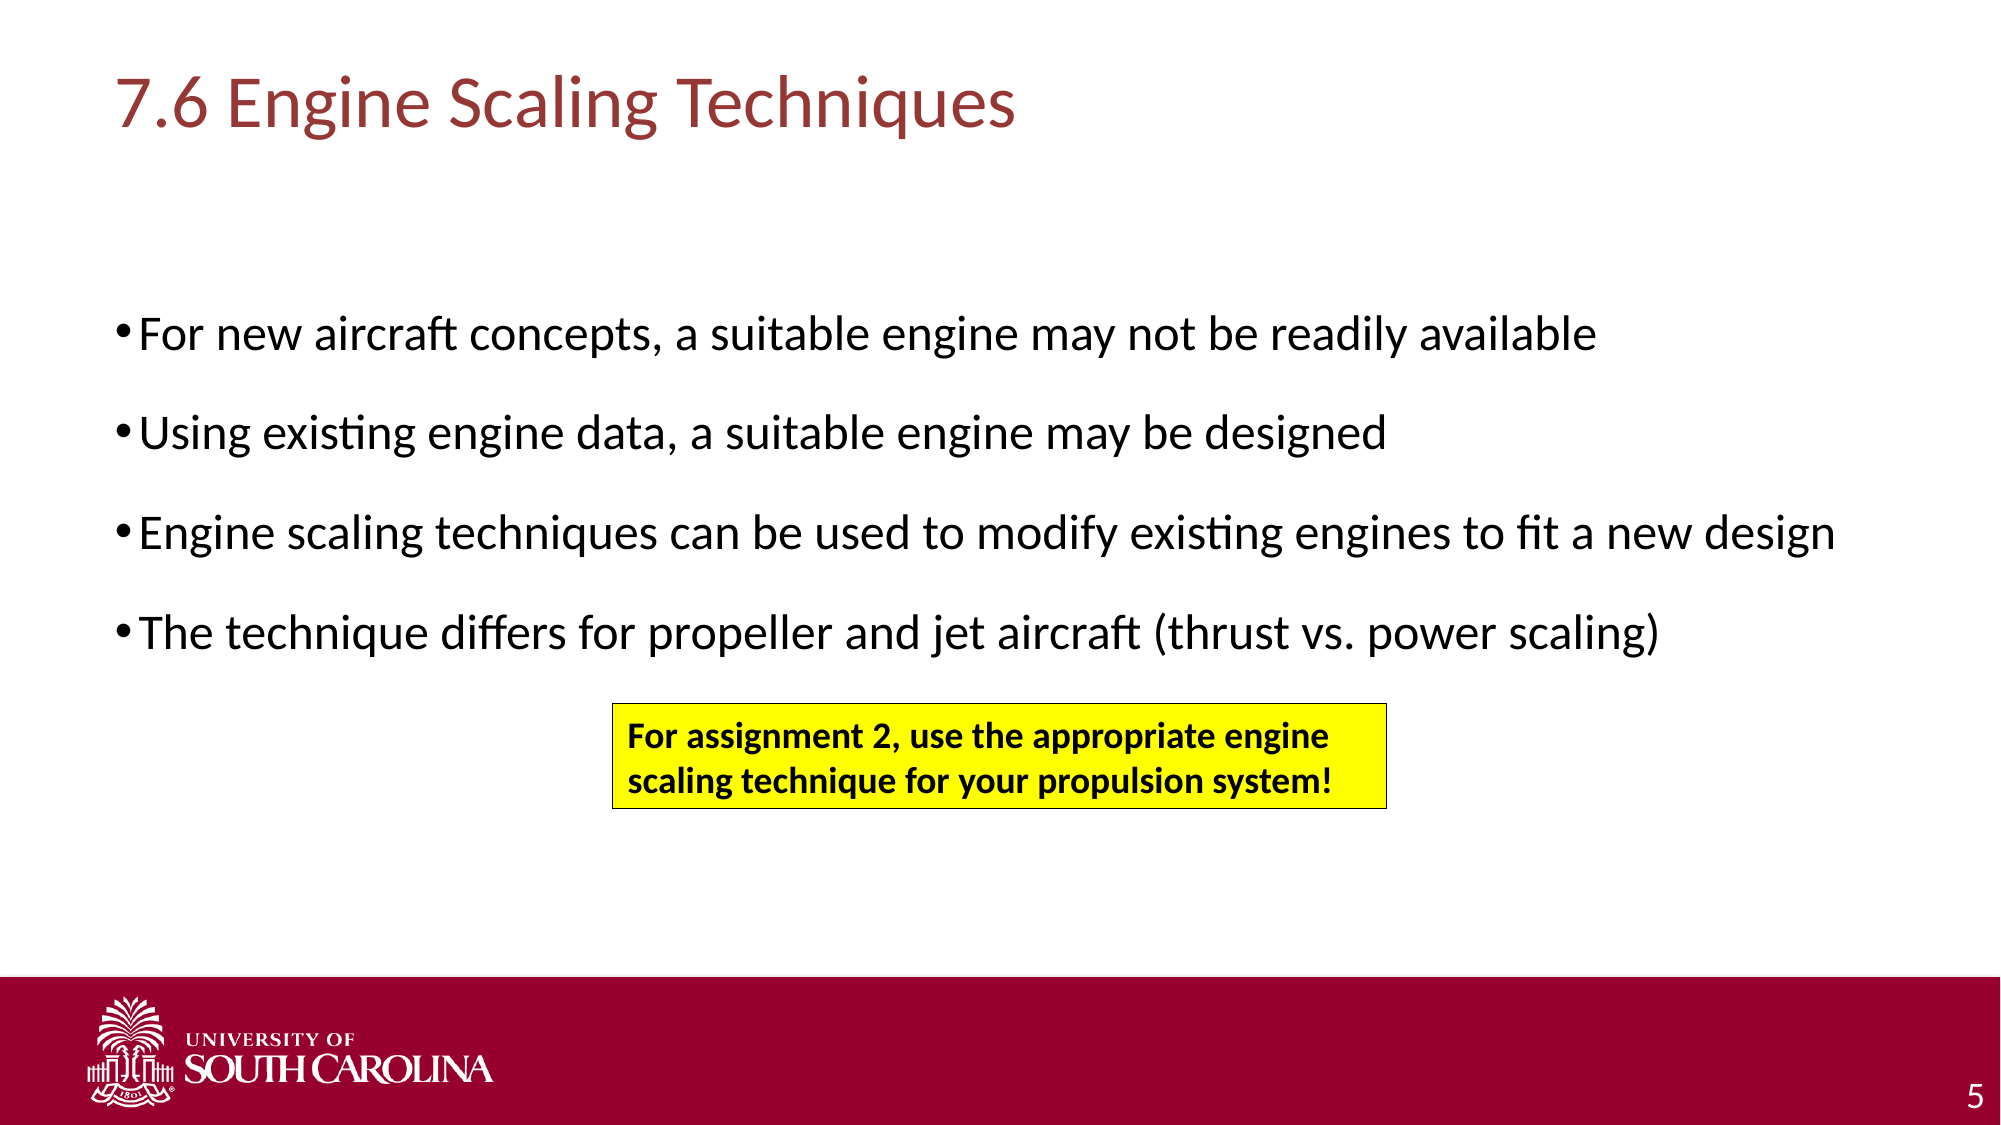

# 7.6 Engine Scaling Techniques
For new aircraft concepts, a suitable engine may not be readily available
Using existing engine data, a suitable engine may be designed
Engine scaling techniques can be used to modify existing engines to fit a new design
The technique differs for propeller and jet aircraft (thrust vs. power scaling)
For assignment 2, use the appropriate engine scaling technique for your propulsion system!